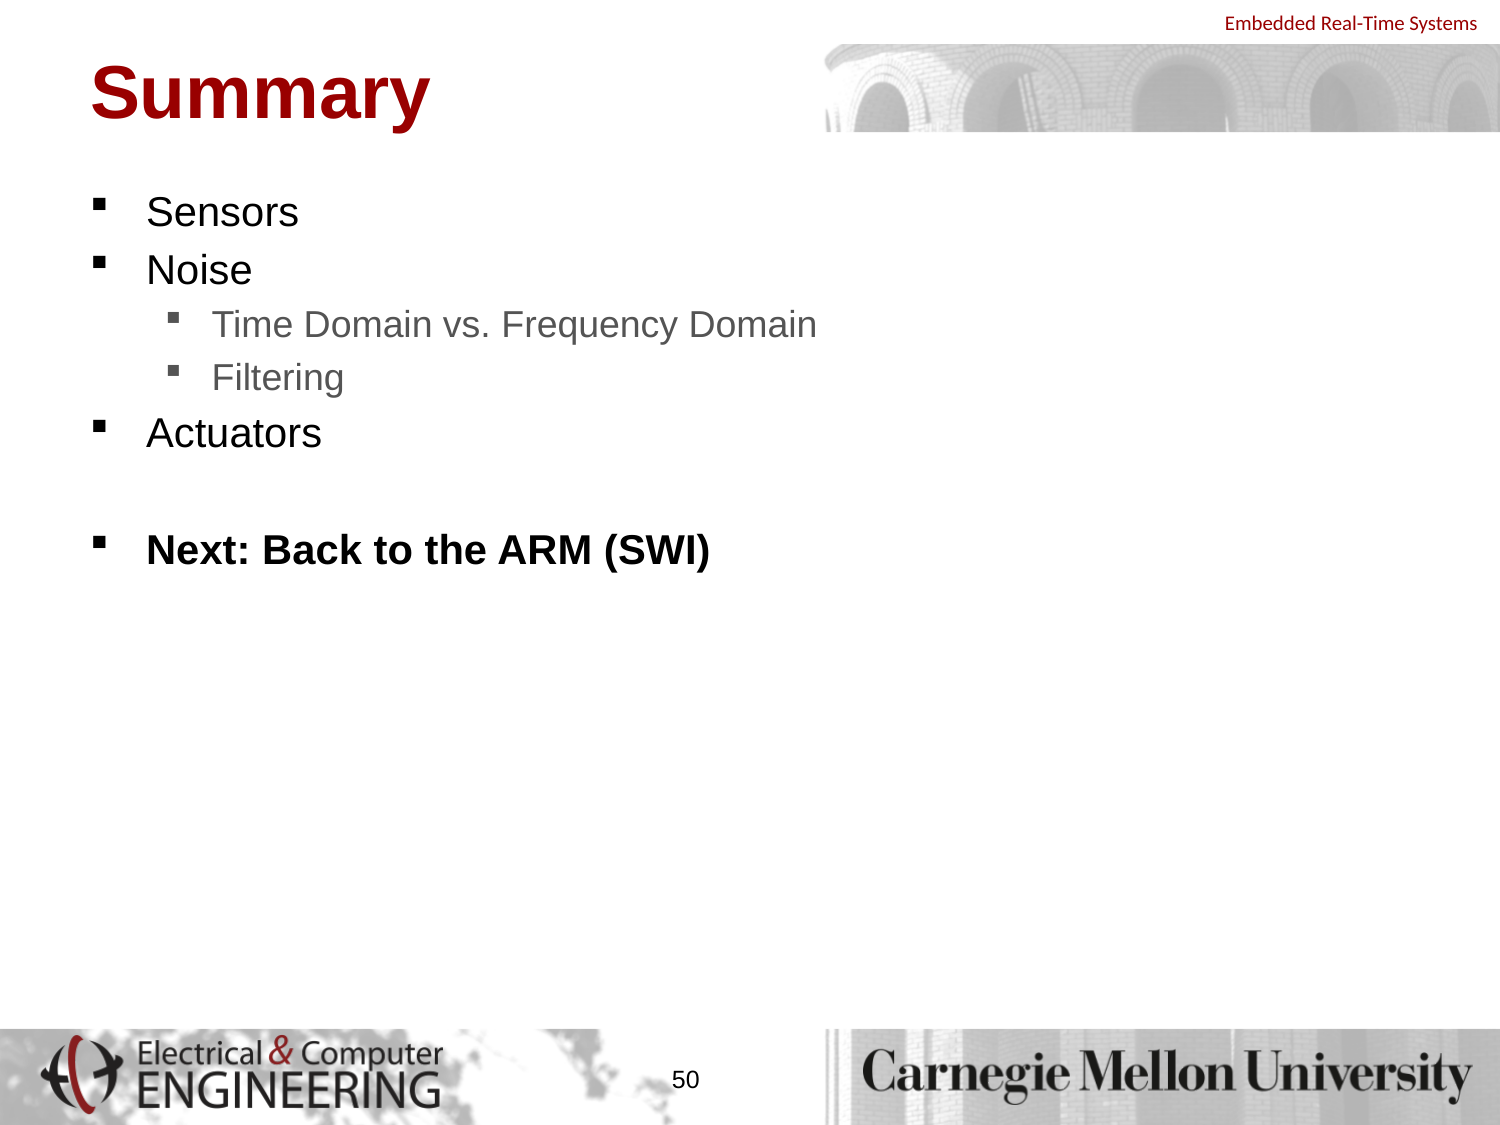

# Summary
Sensors
Noise
Time Domain vs. Frequency Domain
Filtering
Actuators

Next: Back to the ARM (SWI)

50